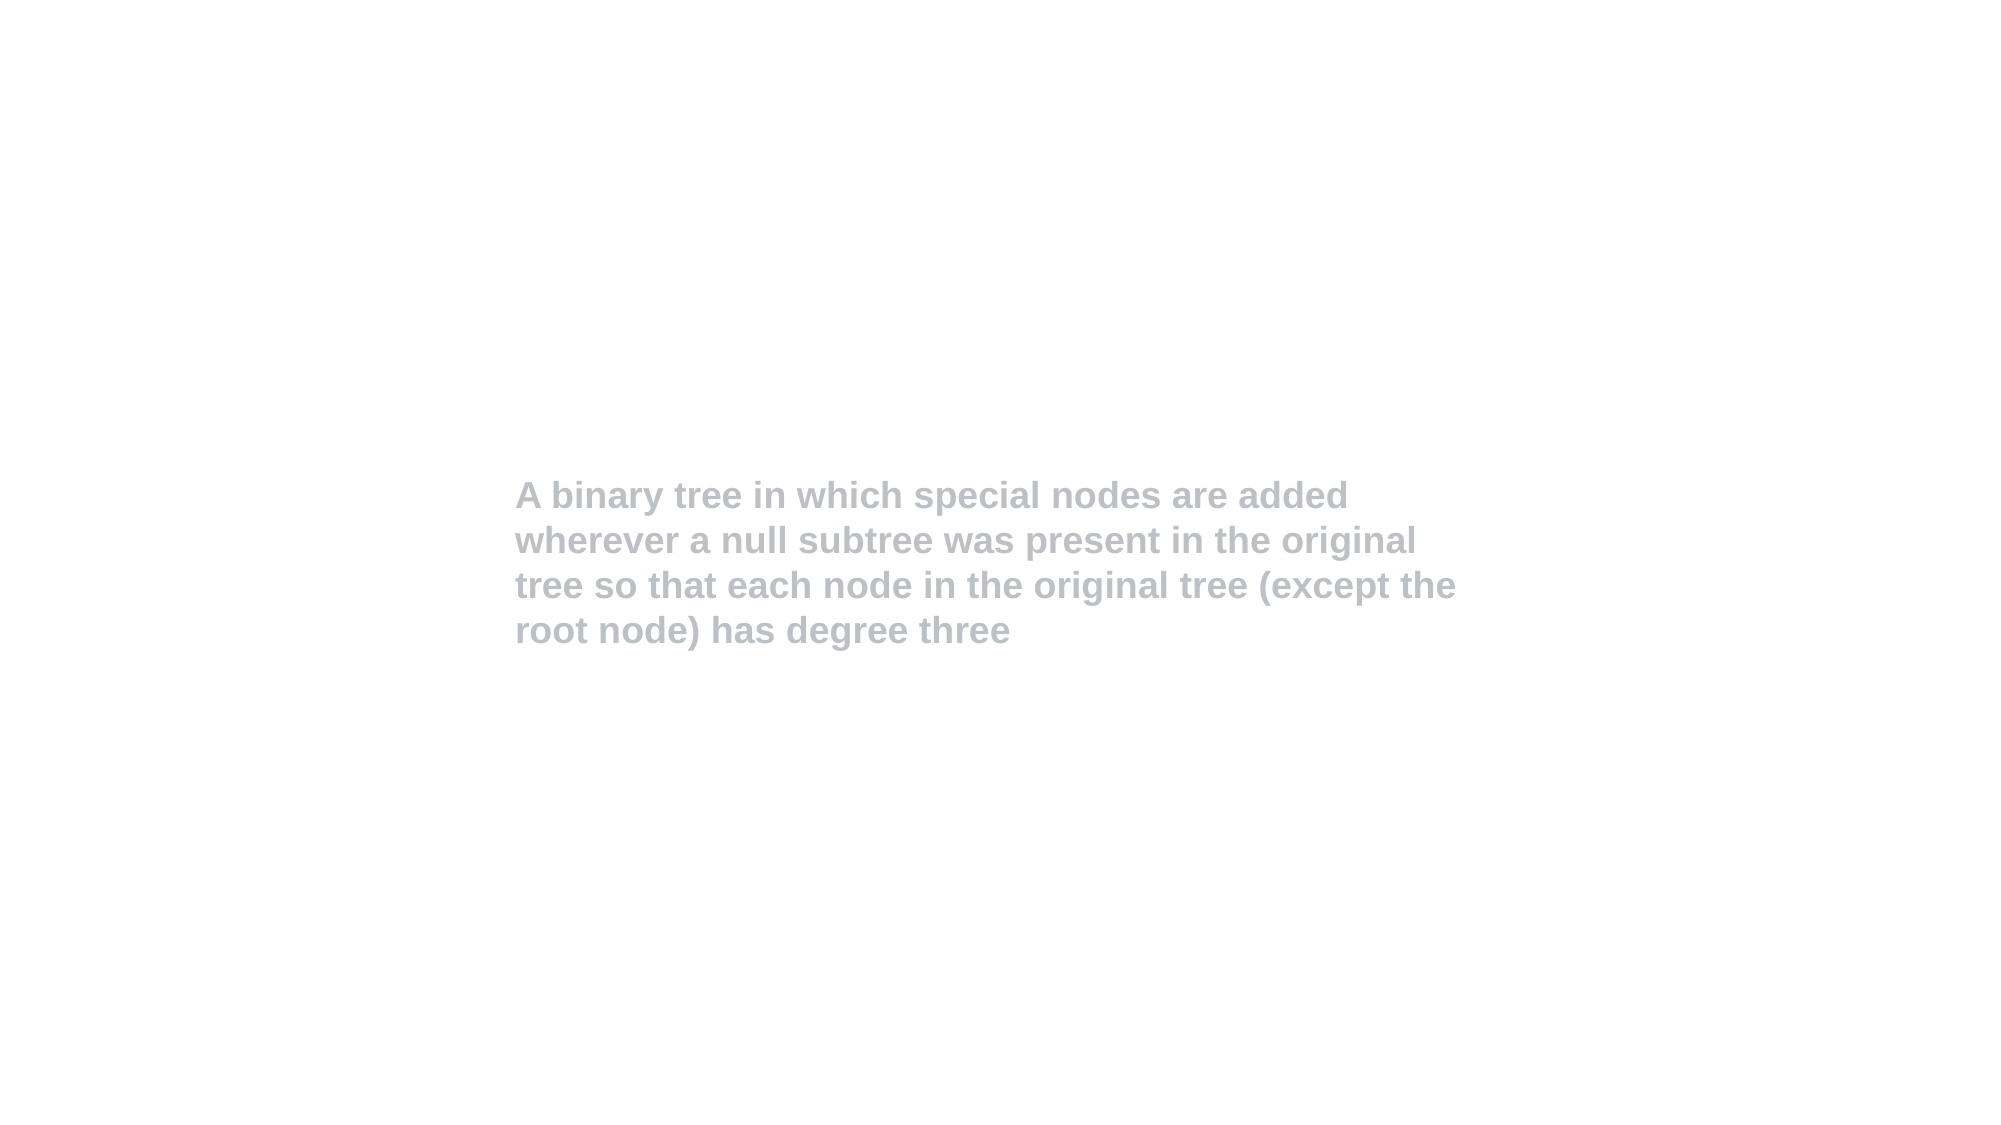

A binary tree in which special nodes are added wherever a null subtree was present in the original tree so that each node in the original tree (except the root node) has degree three